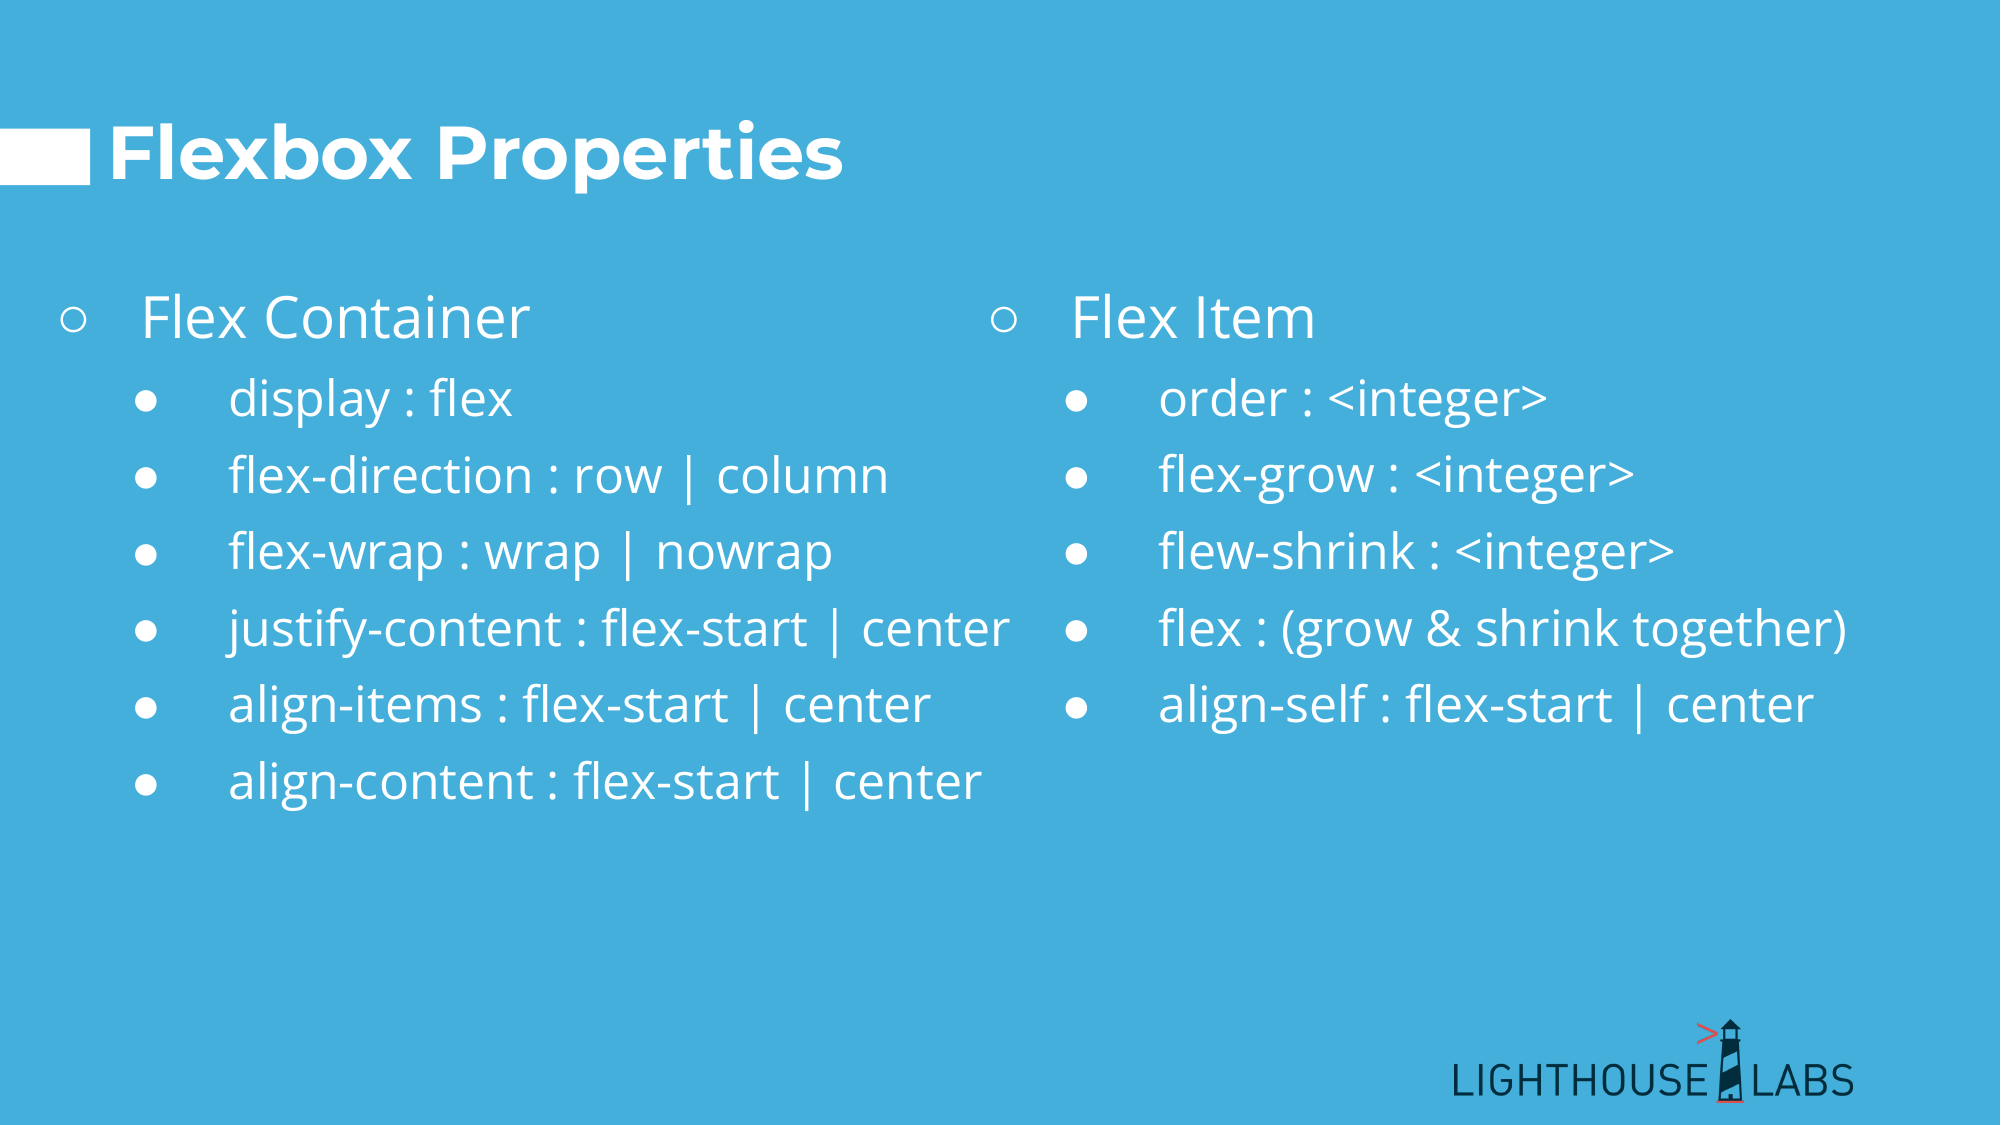

# Flexbox Properties
Flex Container
 display : flex
 flex-direction : row | column
 flex-wrap : wrap | nowrap
 justify-content : flex-start | center
 align-items : flex-start | center
 align-content : flex-start | center

Flex Item
 order : <integer>
 flex-grow : <integer>
 flew-shrink : <integer>
 flex : (grow & shrink together)
 align-self : flex-start | center